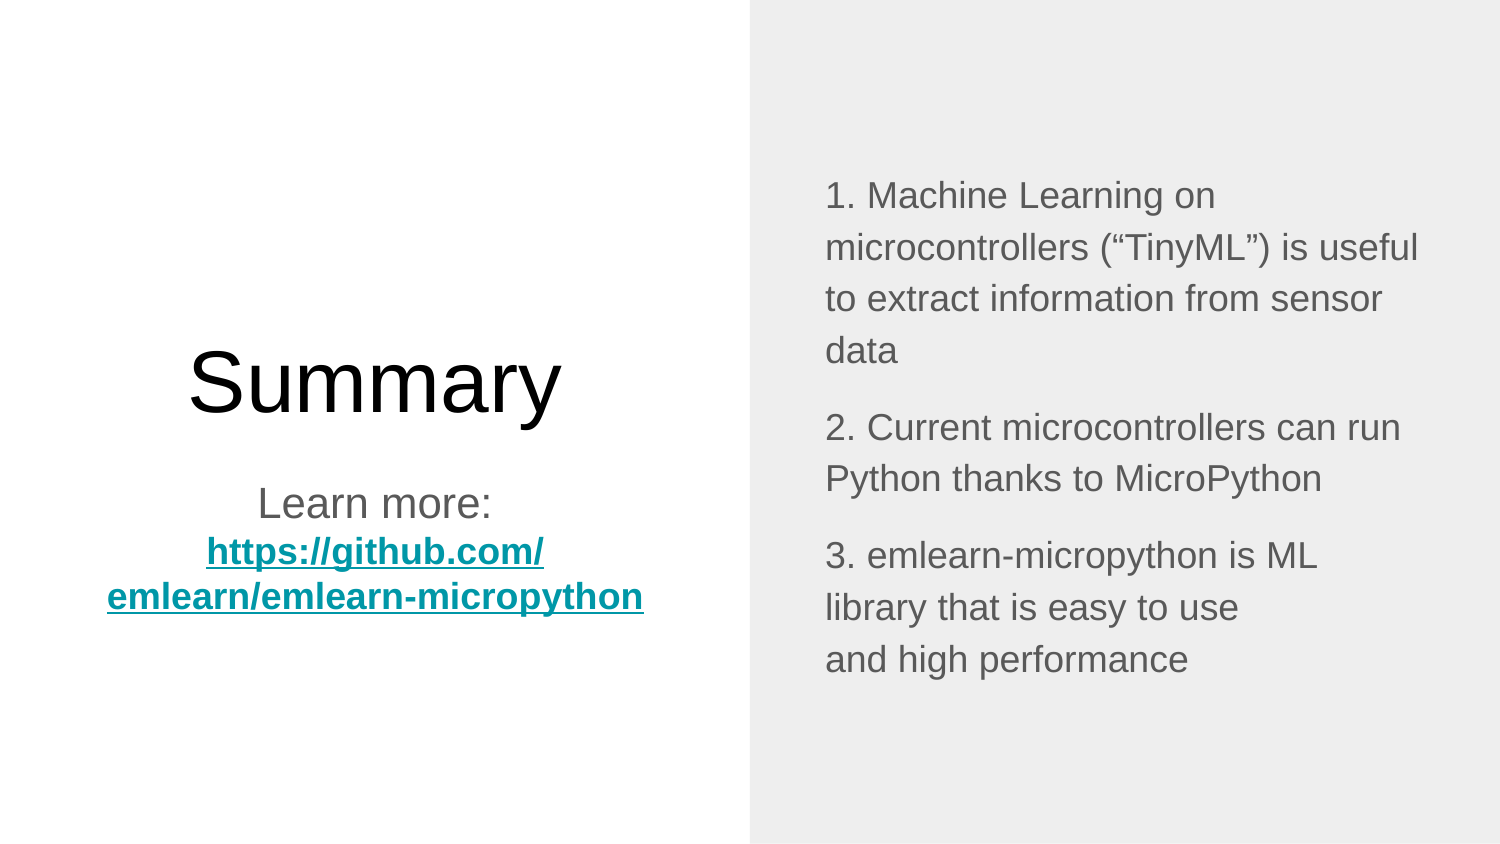

1. Machine Learning on microcontrollers (“TinyML”) is useful
to extract information from sensor data
2. Current microcontrollers can run Python thanks to MicroPython
3. emlearn-micropython is ML library that is easy to use
and high performance
# Summary
Learn more:
https://github.com/
emlearn/emlearn-micropython